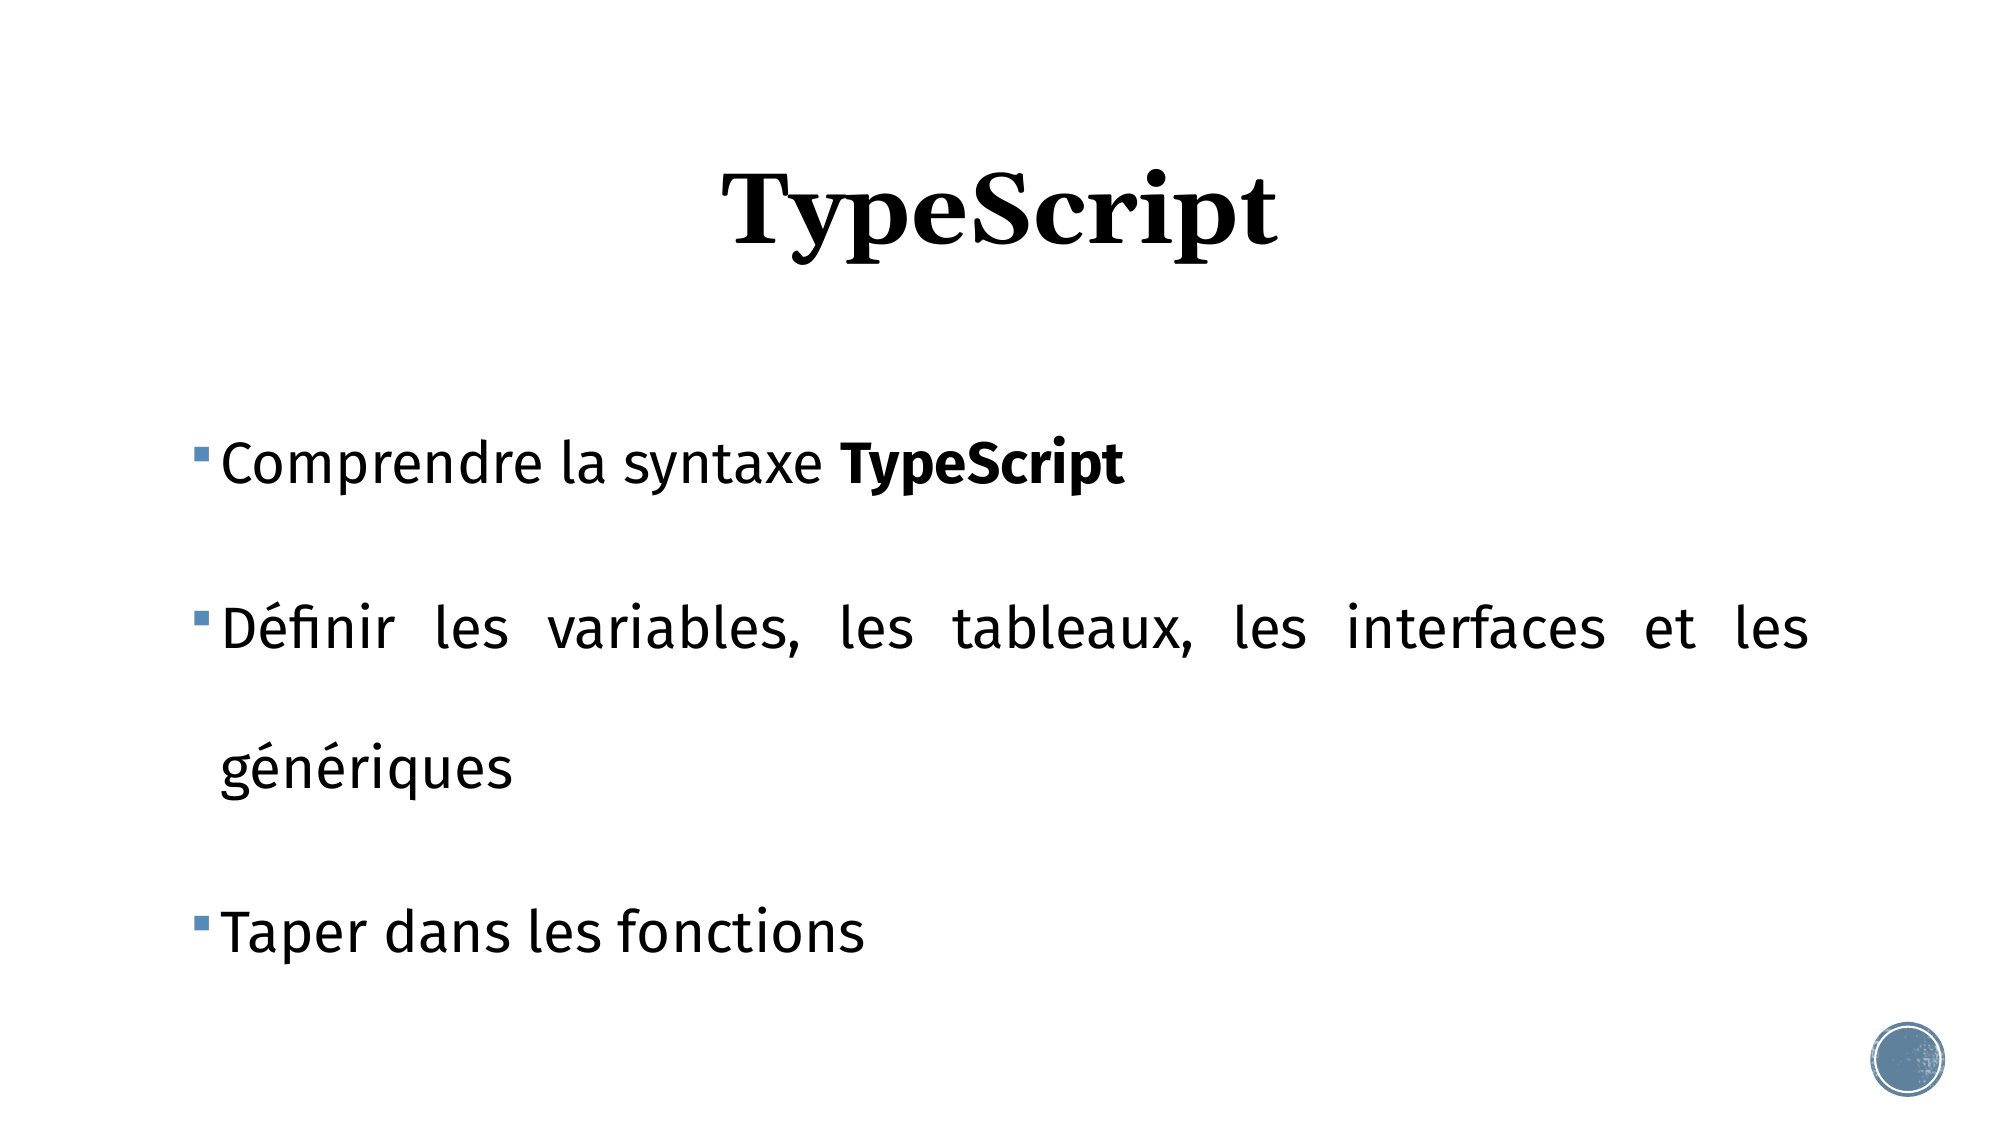

# TypeScript
Comprendre la syntaxe TypeScript
Définir les variables, les tableaux, les interfaces et les génériques
Taper dans les fonctions